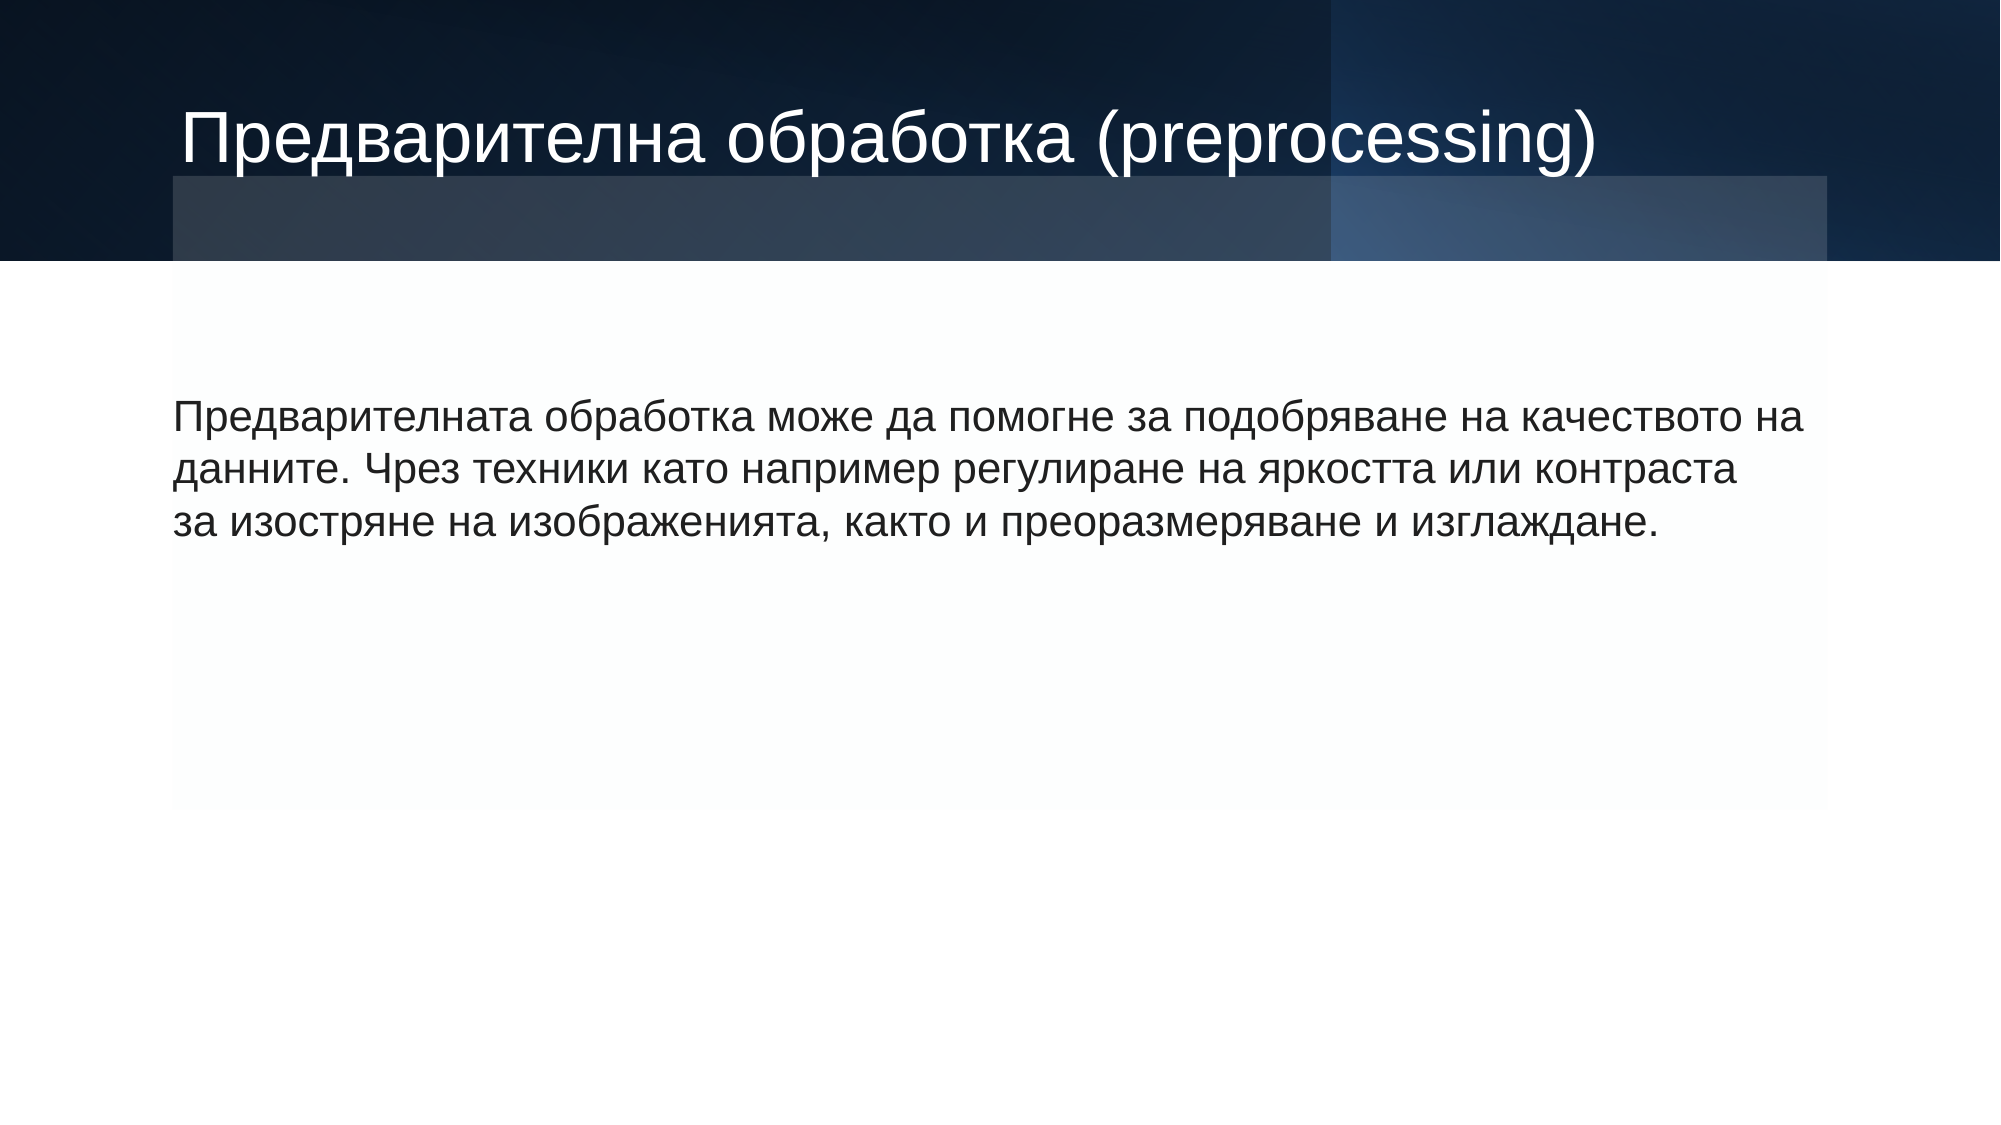

# Предварителна обработка (preprocessing)
Предварителната обработка може да помогне за подобряване на качеството на данните. Чрез техники като например регулиране на яркостта или контраста
за изостряне на изображенията, както и преоразмеряване и изглаждане.